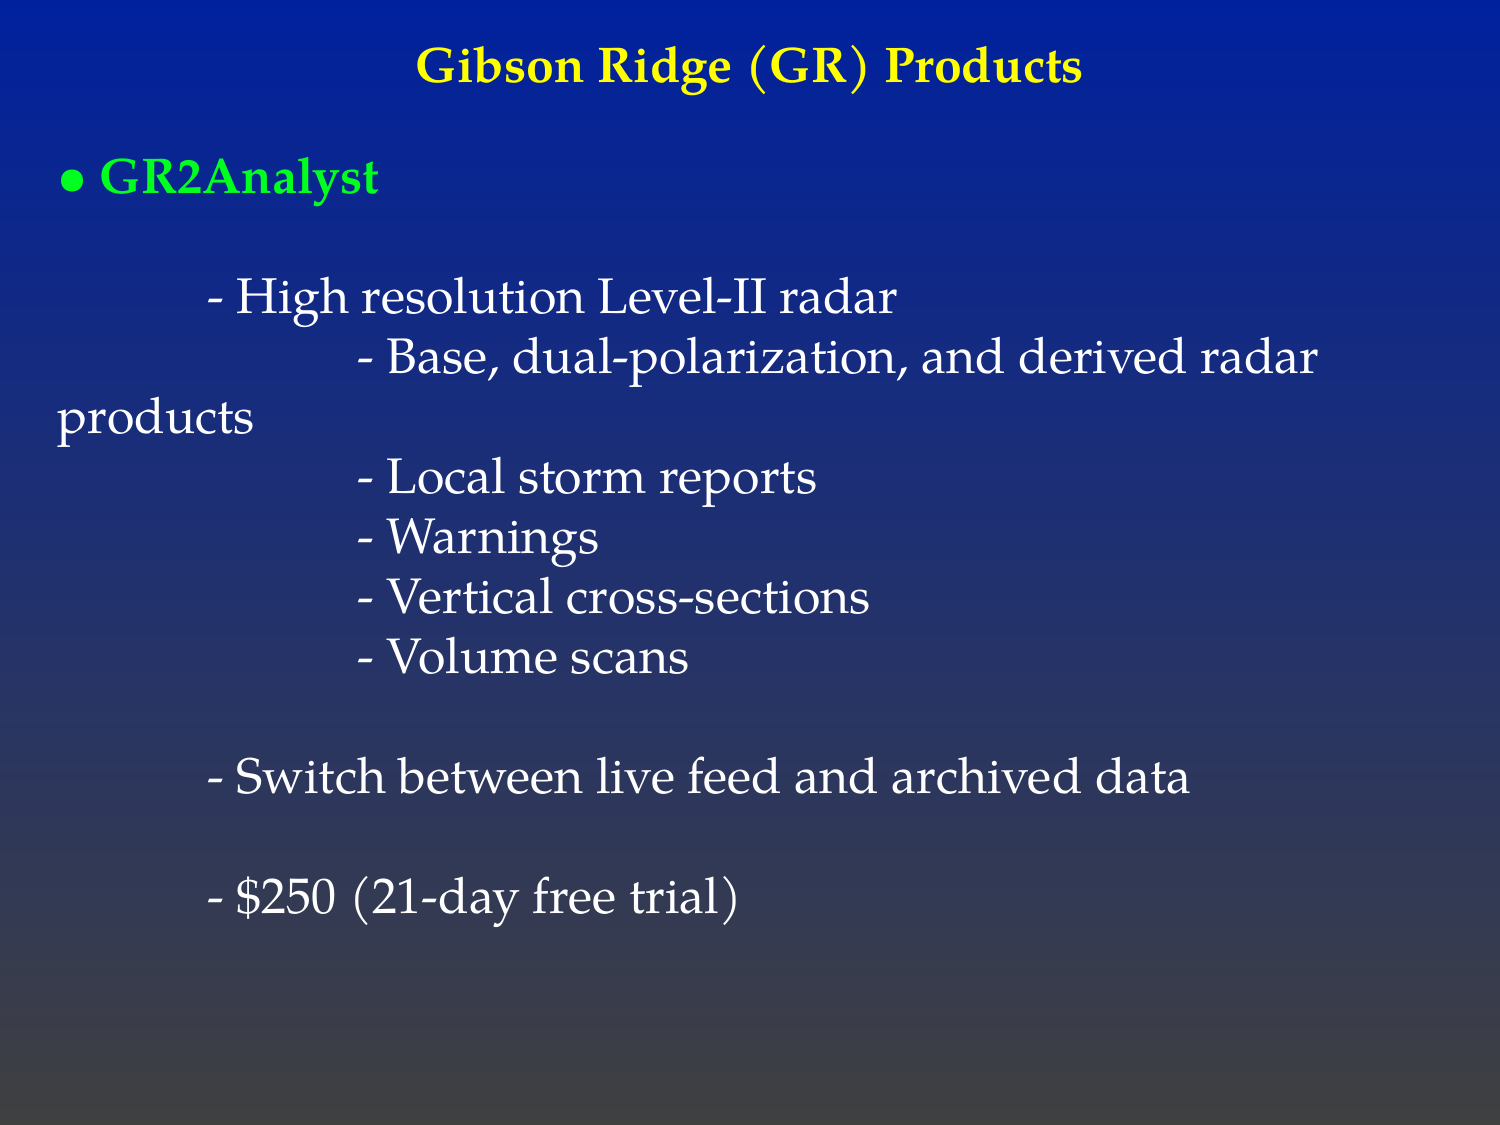

Gibson Ridge (GR) Products
• GR2Analyst

	- High resolution Level-II radar
		- Base, dual-polarization, and derived radar products
		- Local storm reports
		- Warnings
		- Vertical cross-sections
		- Volume scans

	- Switch between live feed and archived data

	- $250 (21-day free trial)